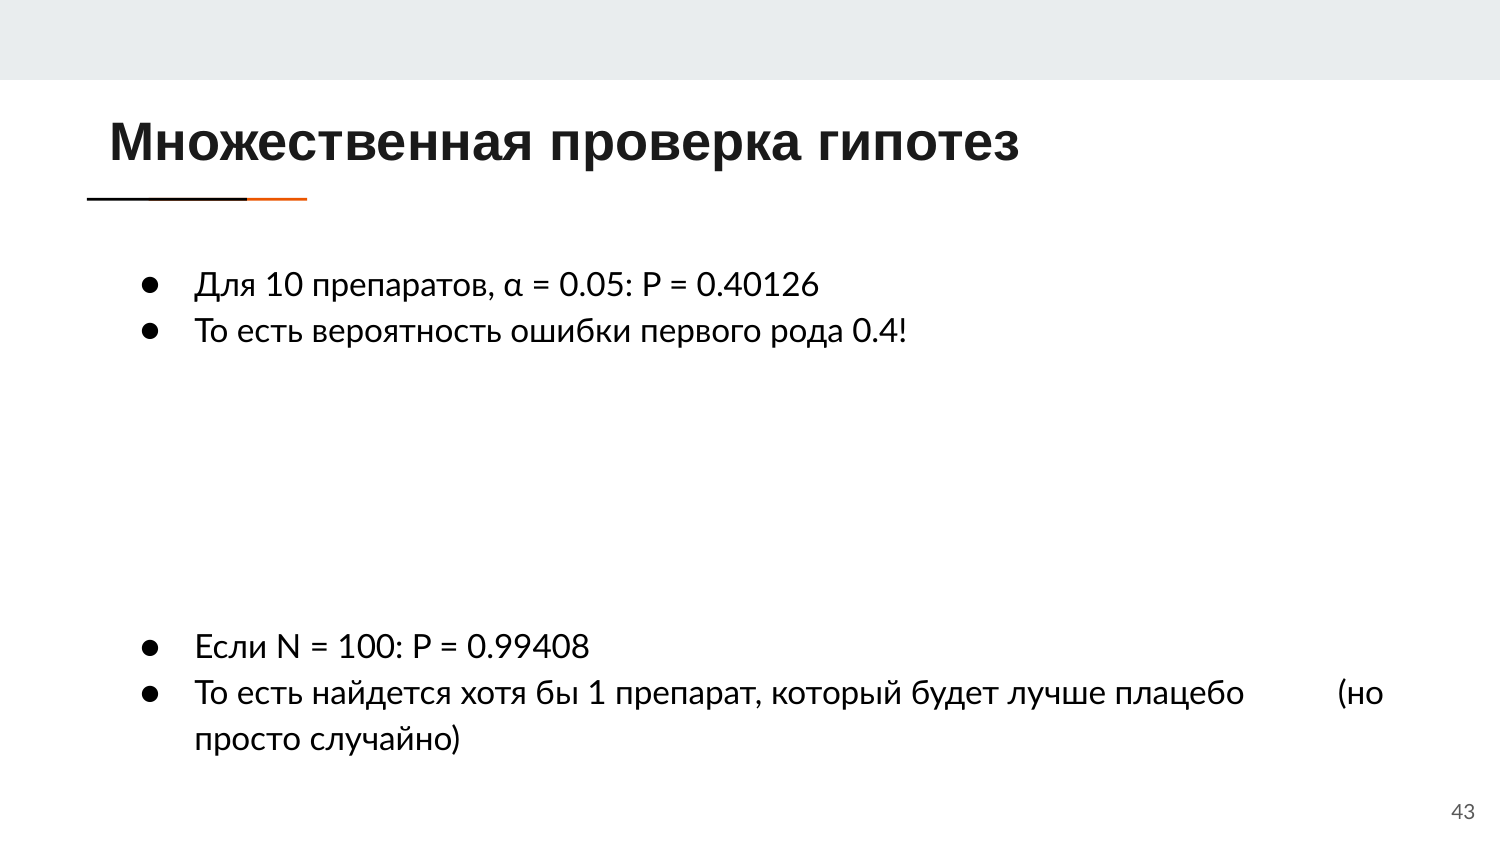

# Множественная проверка гипотез
Для 10 препаратов, α = 0.05: P = 0.40126
То есть вероятность ошибки первого рода 0.4!

Если N = 100: P = 0.99408
То есть найдется хотя бы 1 препарат, который будет лучше плацебо           (но просто случайно)
43